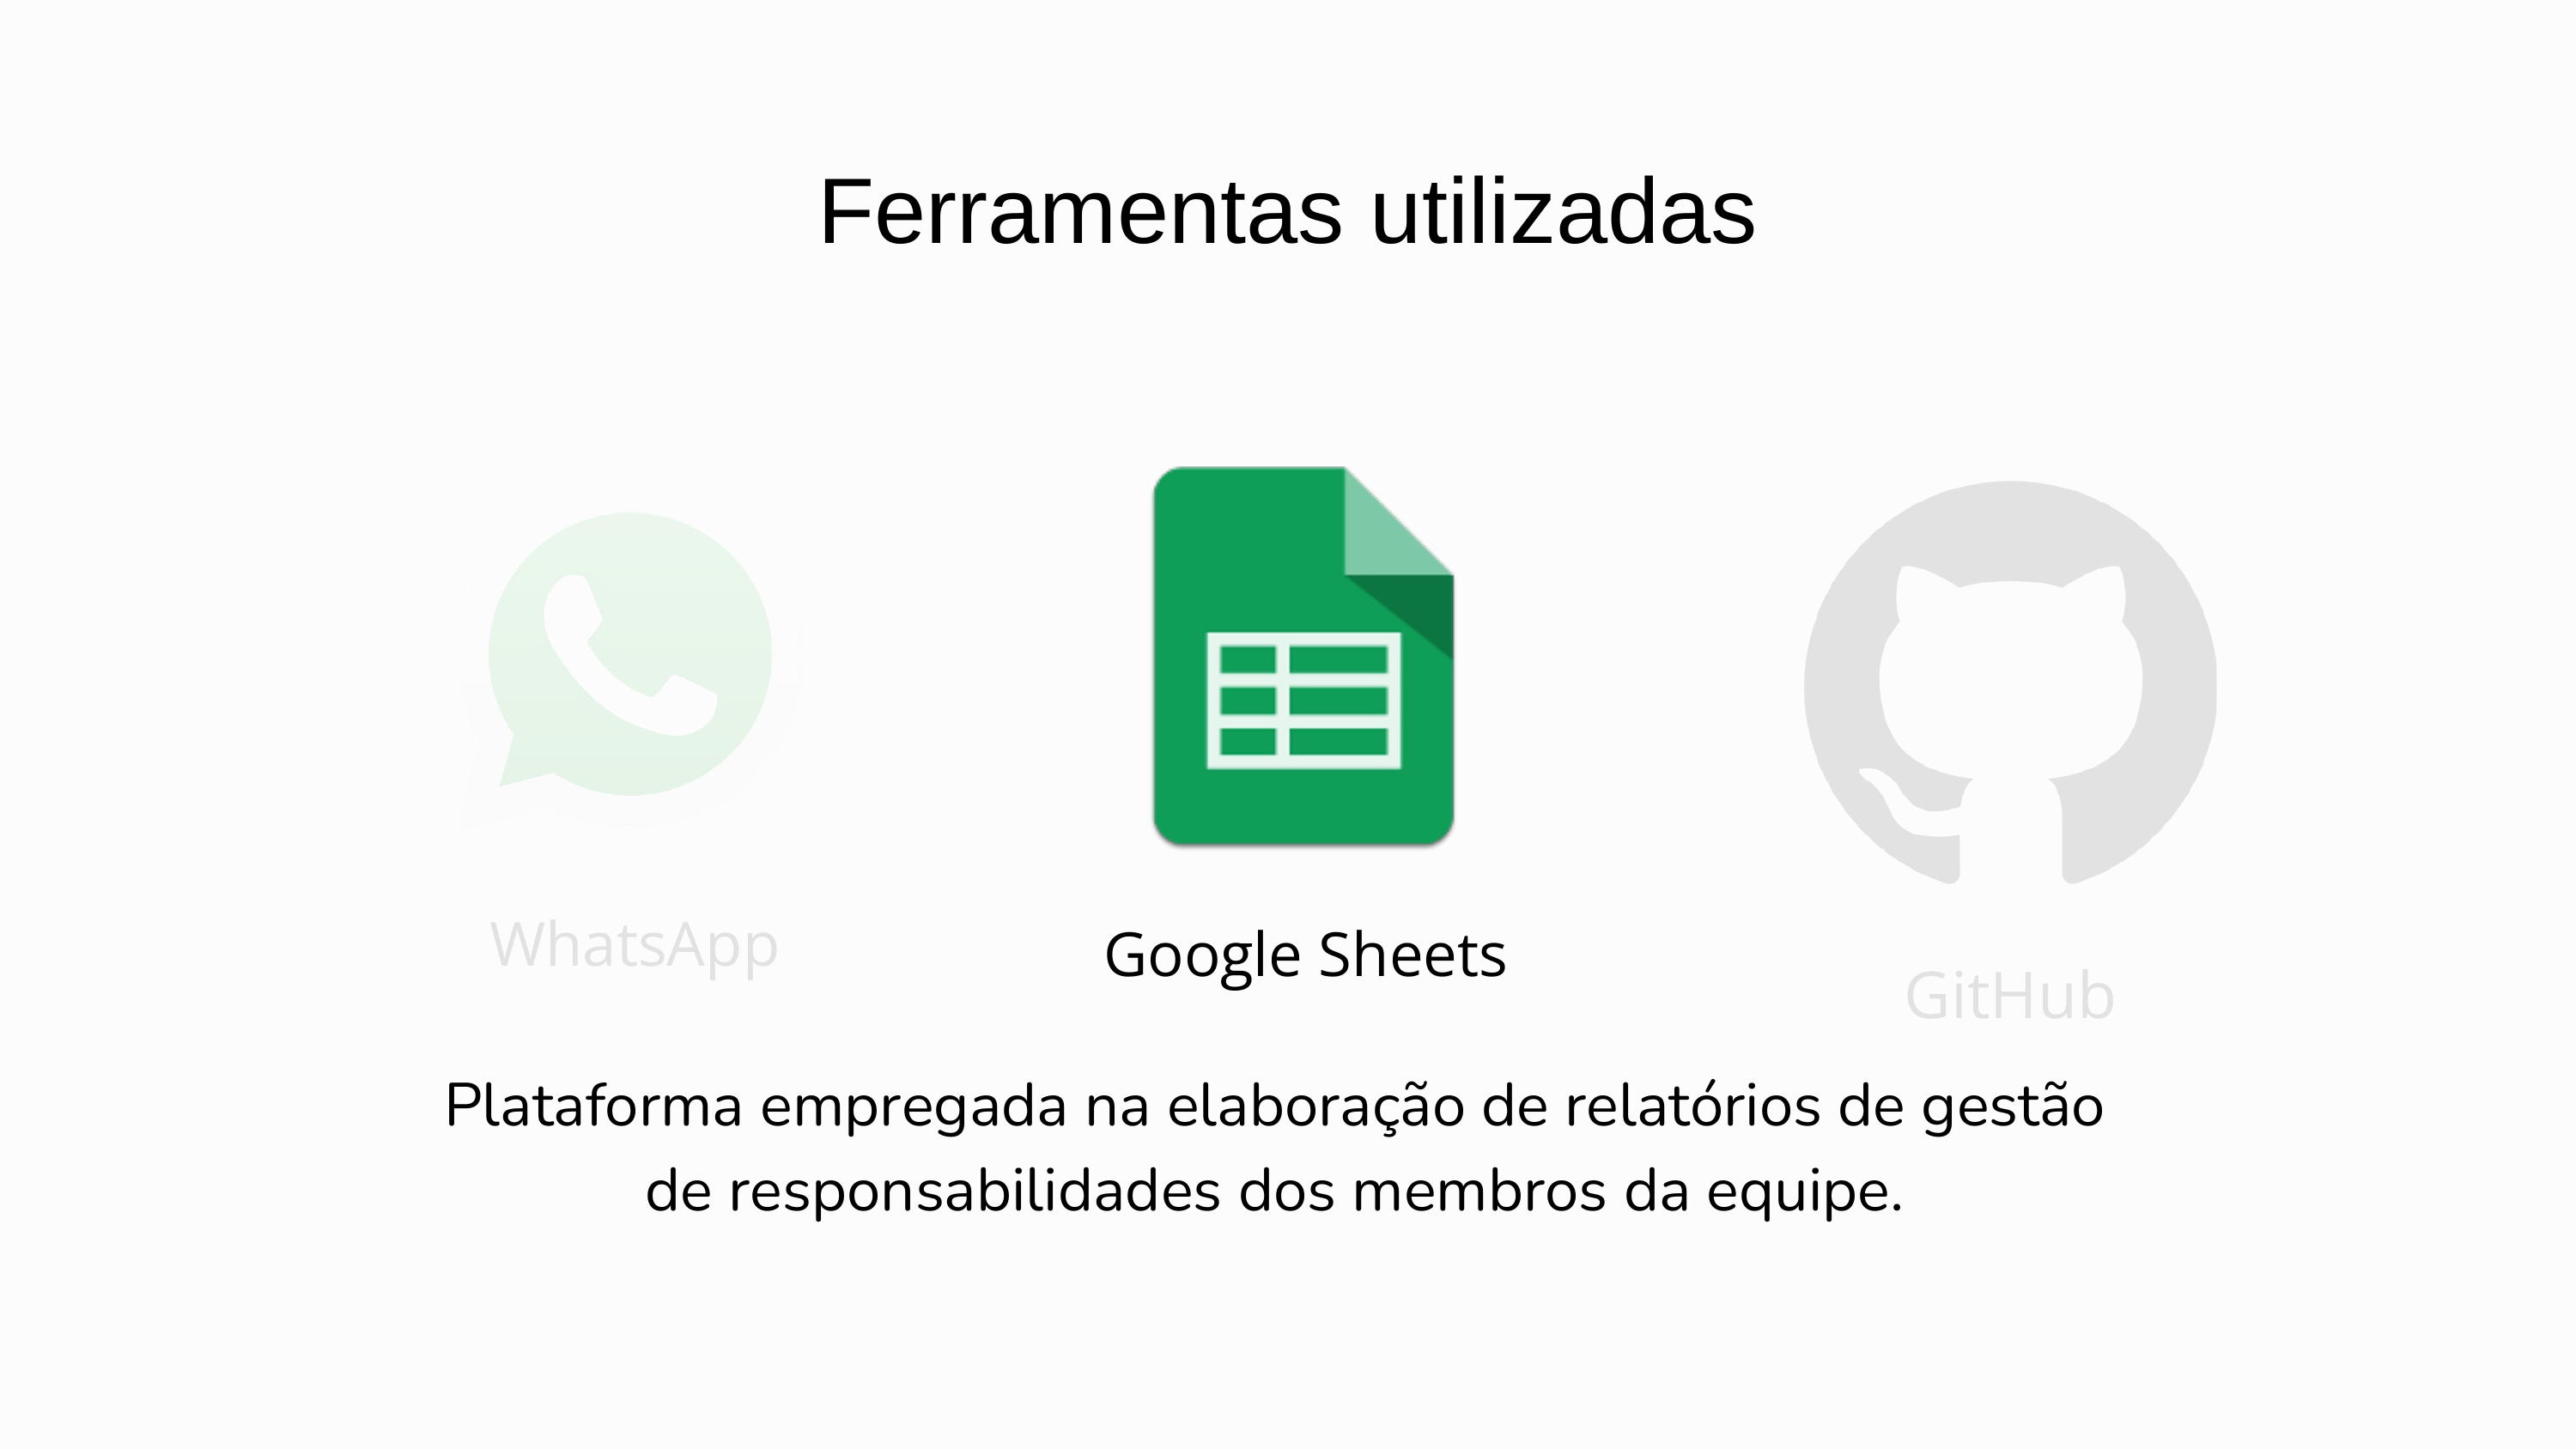

Ferramentas utilizadas

Google Sheets

WhatsApp

GitHub
Plataforma empregada na elaboração de relatórios de gestão de responsabilidades dos membros da equipe.